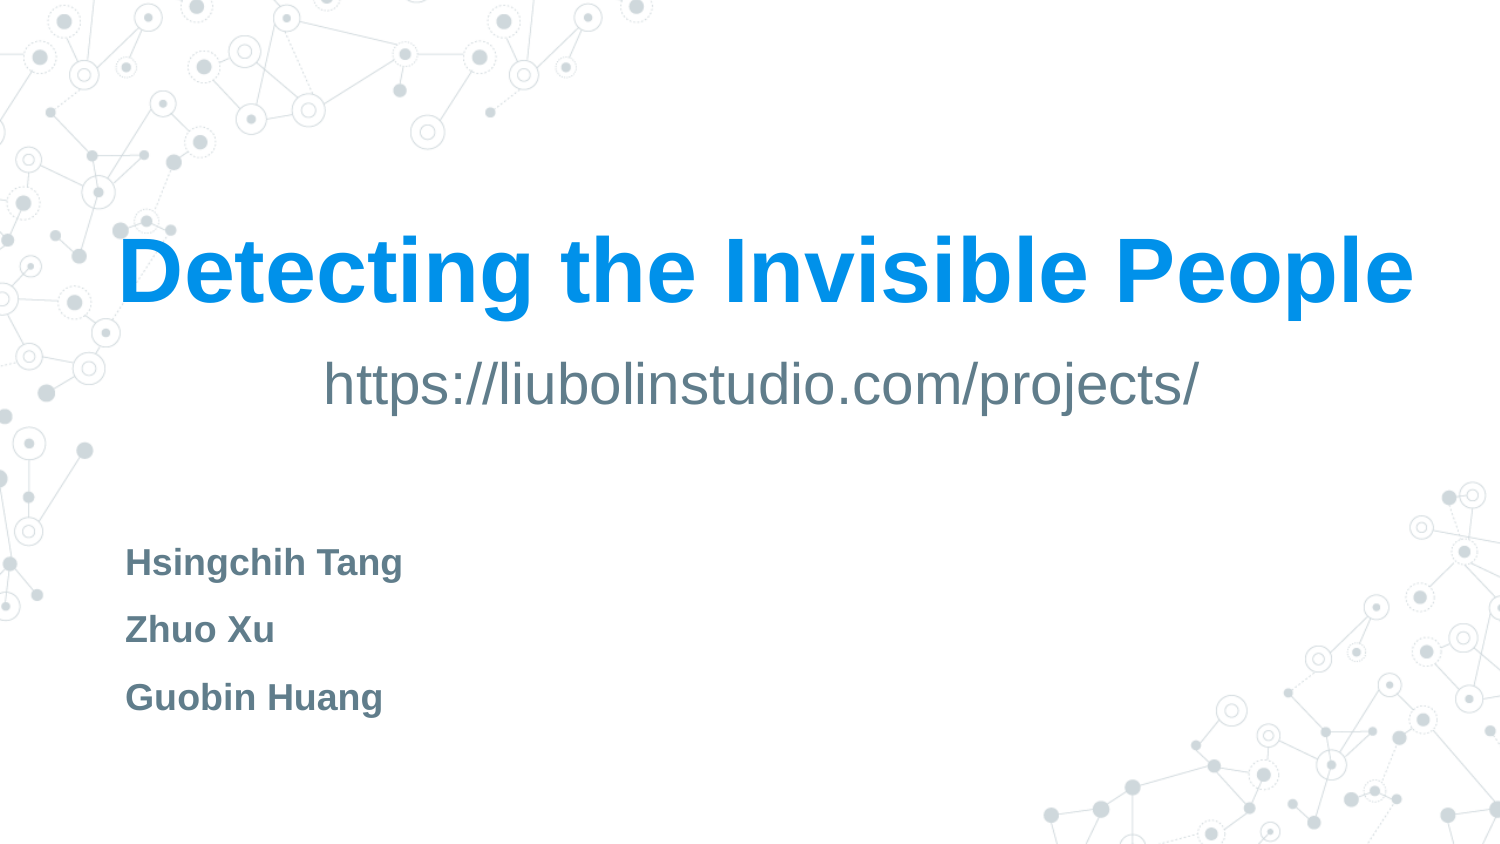

# Detecting the Invisible People
https://liubolinstudio.com/projects/
Hsingchih Tang
Zhuo Xu
Guobin Huang